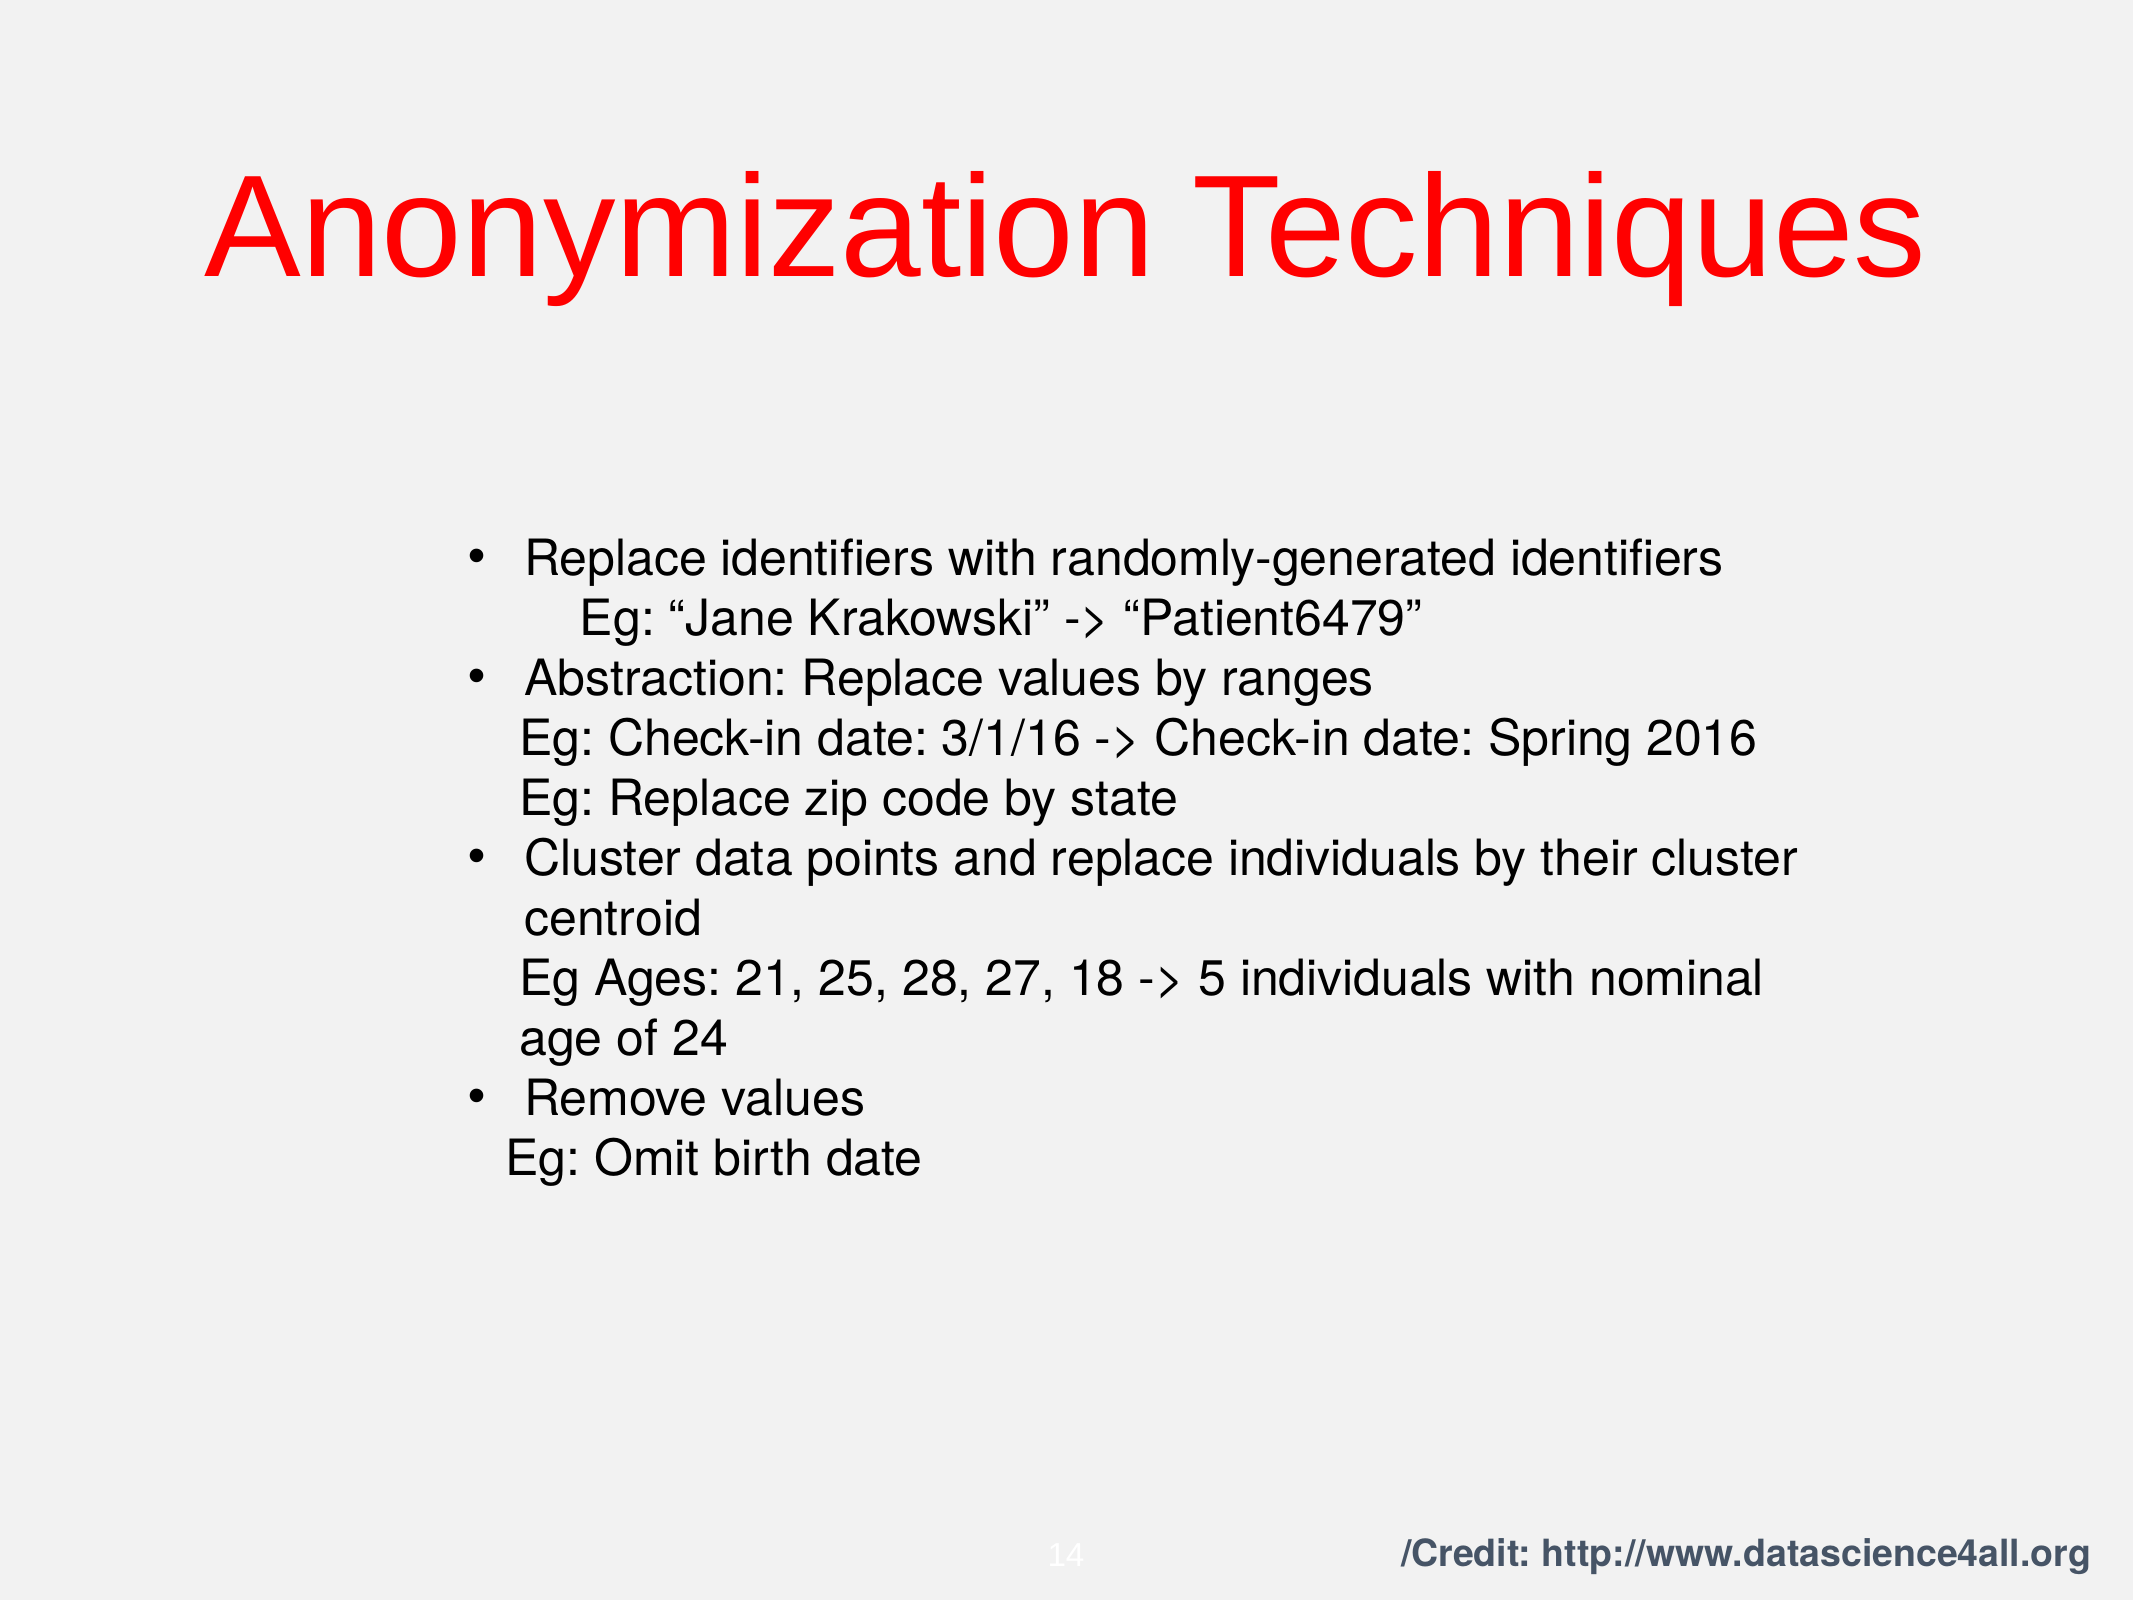

# Anonymization Techniques
Replace identifiers with randomly-generated identifiers
        Eg: “Jane Krakowski” -> “Patient6479”
Abstraction: Replace values by ranges
 Eg: Check-in date: 3/1/16 -> Check-in date: Spring 2016
 Eg: Replace zip code by state
Cluster data points and replace individuals by their cluster centroid
 Eg Ages: 21, 25, 28, 27, 18 -> 5 individuals with nominal
 age of 24
Remove values
Eg: Omit birth date

Credit: http://www.datascience4all.org/
14